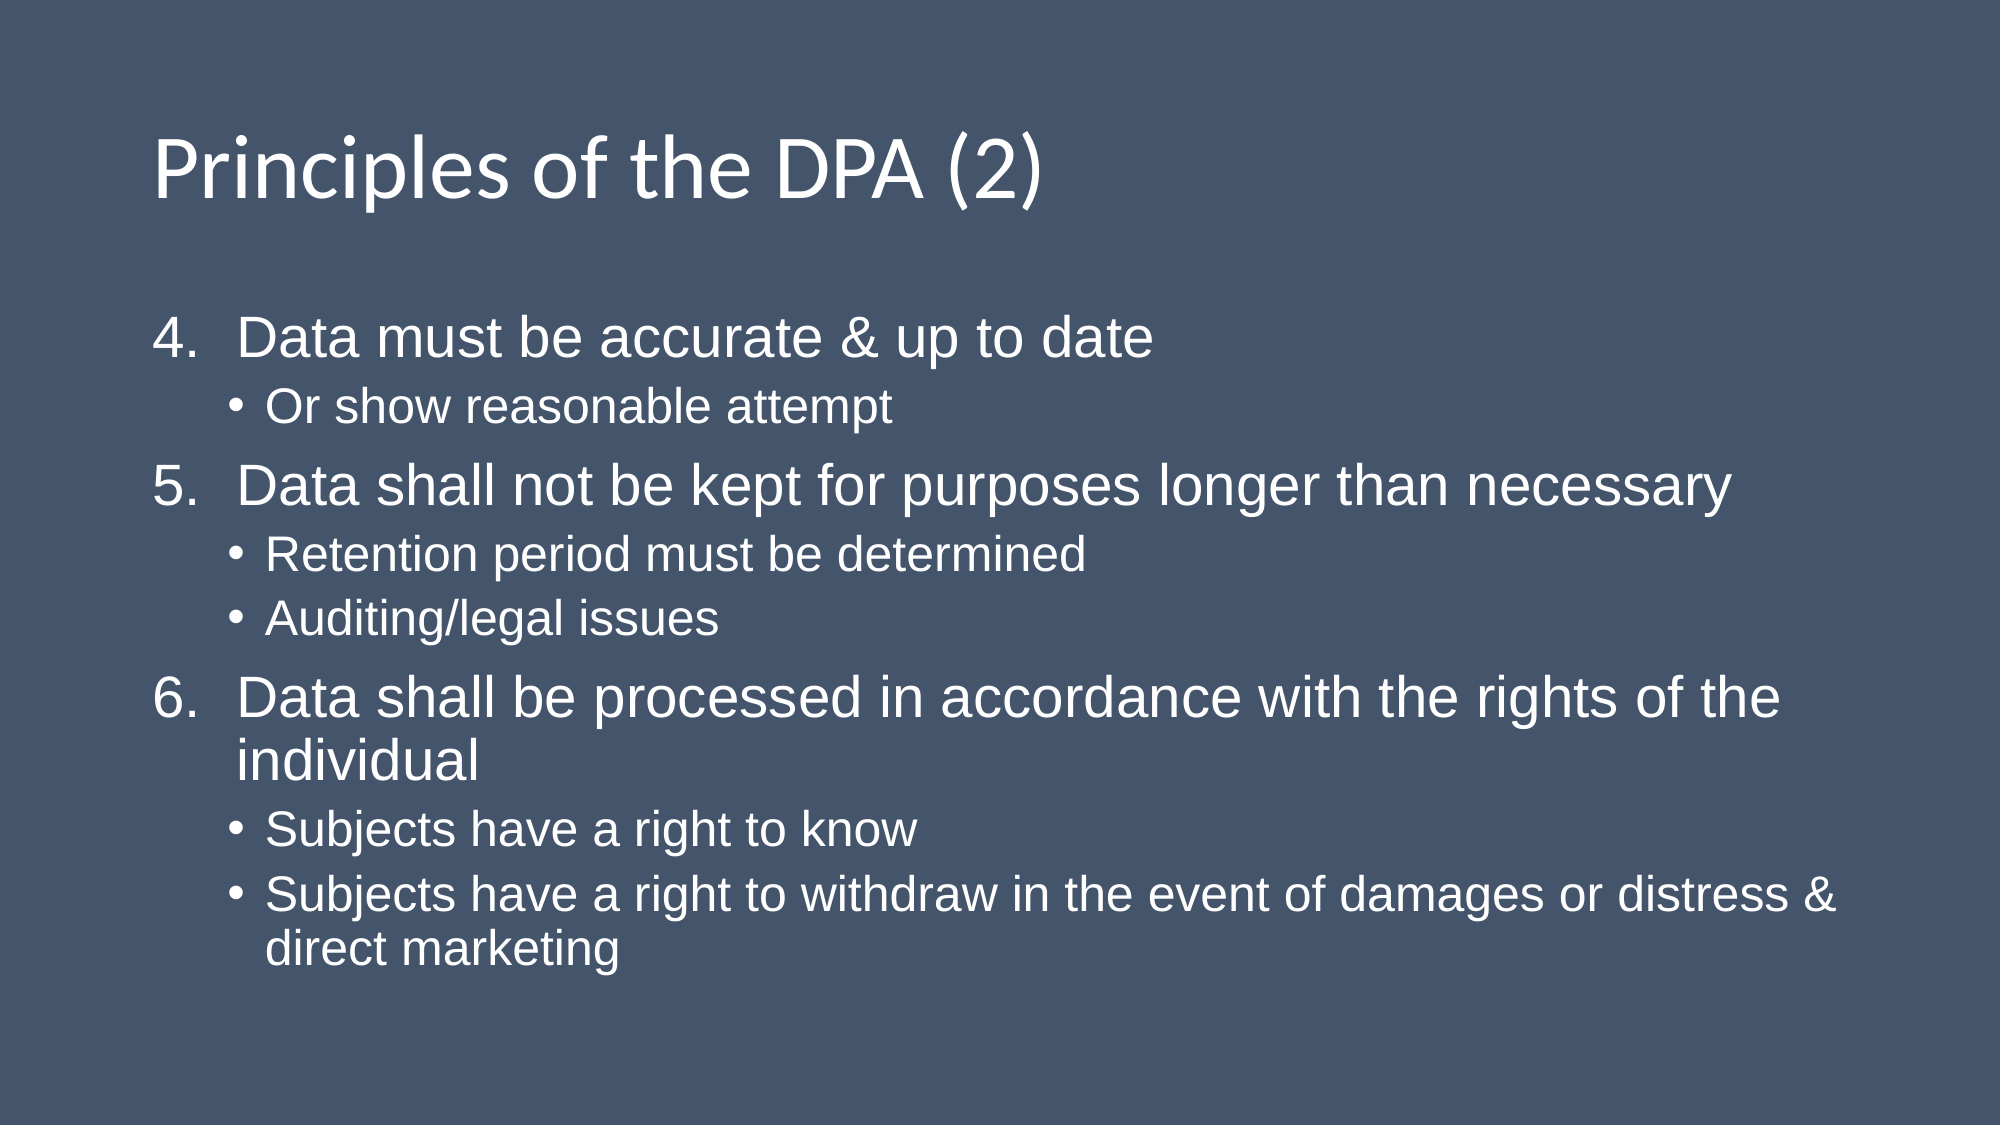

# Principles of the DPA (2)
Data must be accurate & up to date
Or show reasonable attempt
Data shall not be kept for purposes longer than necessary
Retention period must be determined
Auditing/legal issues
Data shall be processed in accordance with the rights of the individual
Subjects have a right to know
Subjects have a right to withdraw in the event of damages or distress & direct marketing